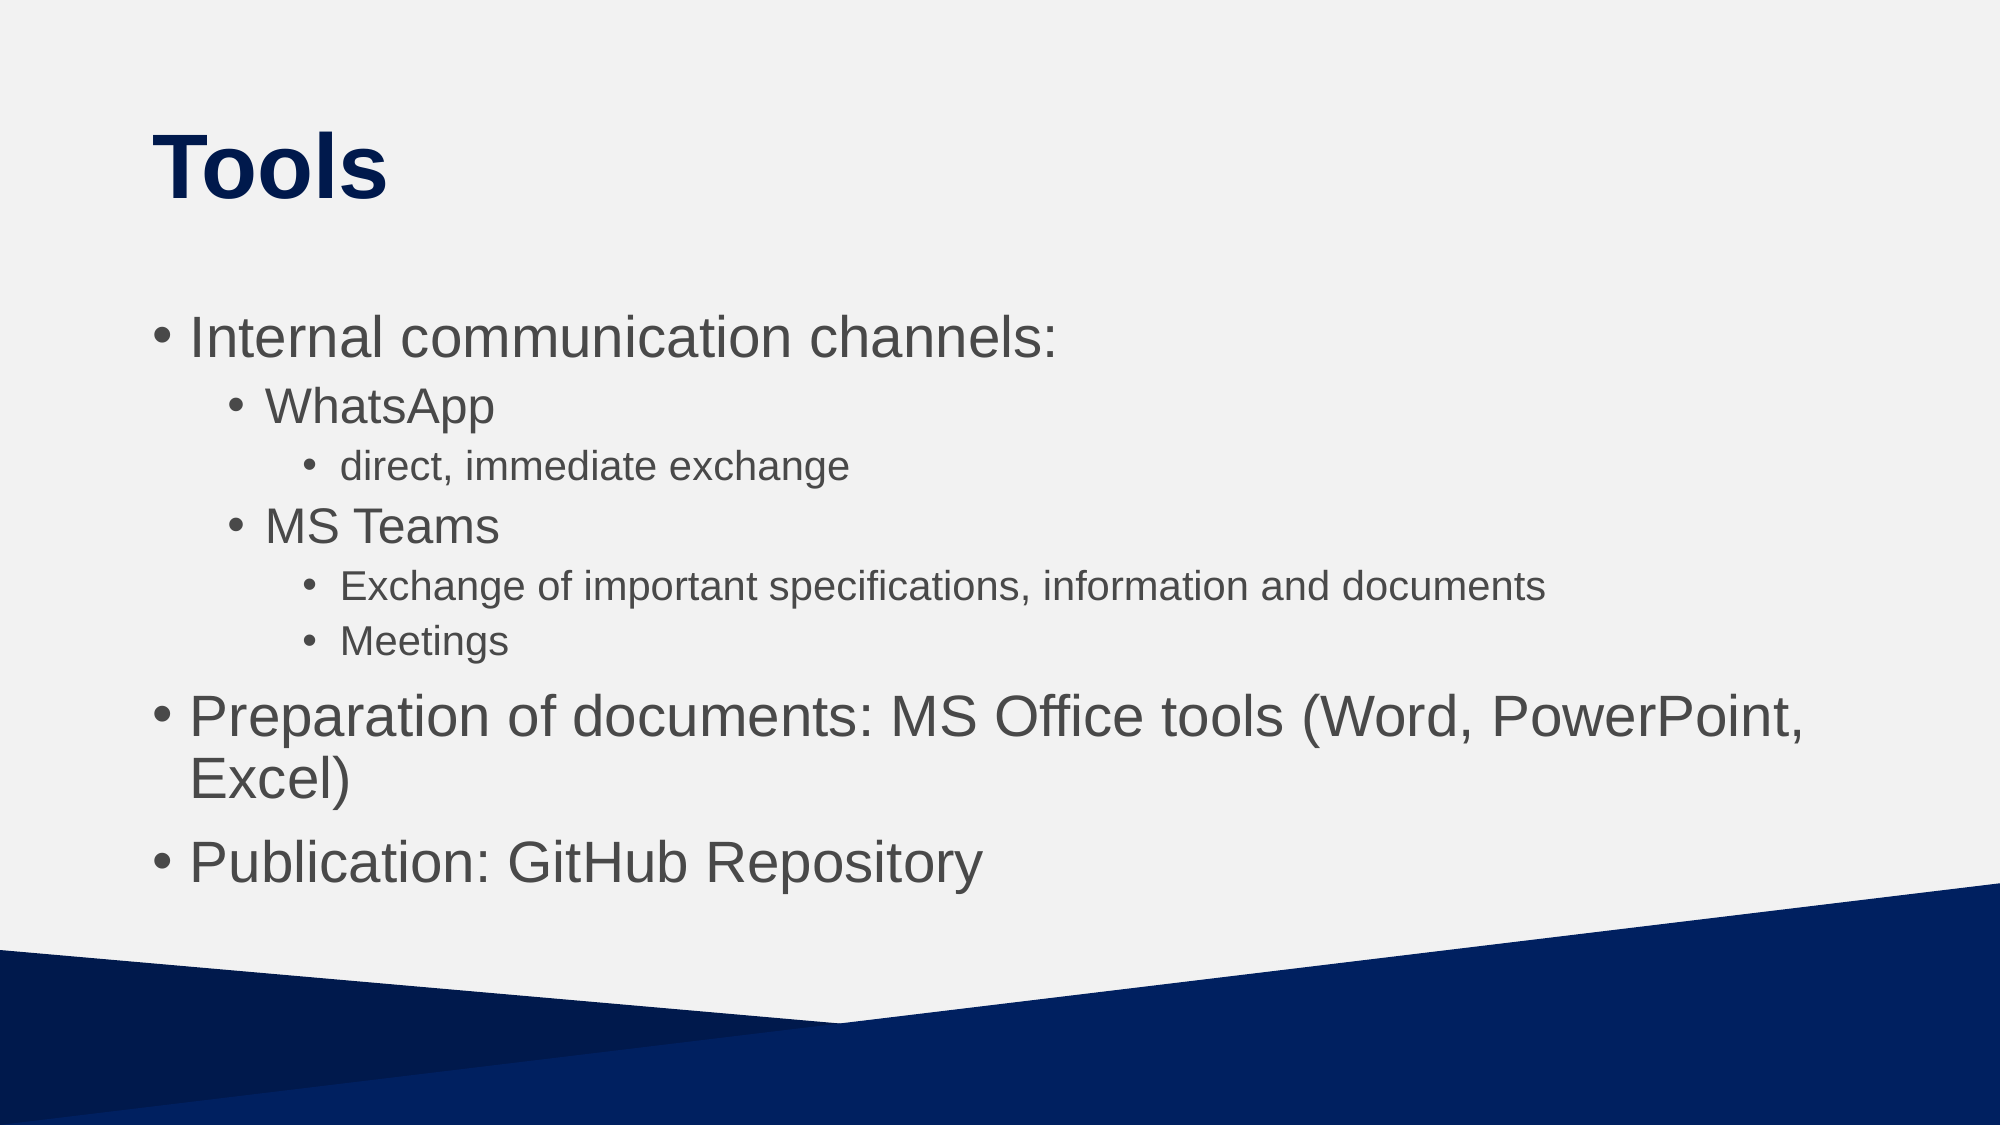

# Tools
Internal communication channels:
WhatsApp
direct, immediate exchange
MS Teams
Exchange of important specifications, information and documents
Meetings
Preparation of documents: MS Office tools (Word, PowerPoint, Excel)
Publication: GitHub Repository